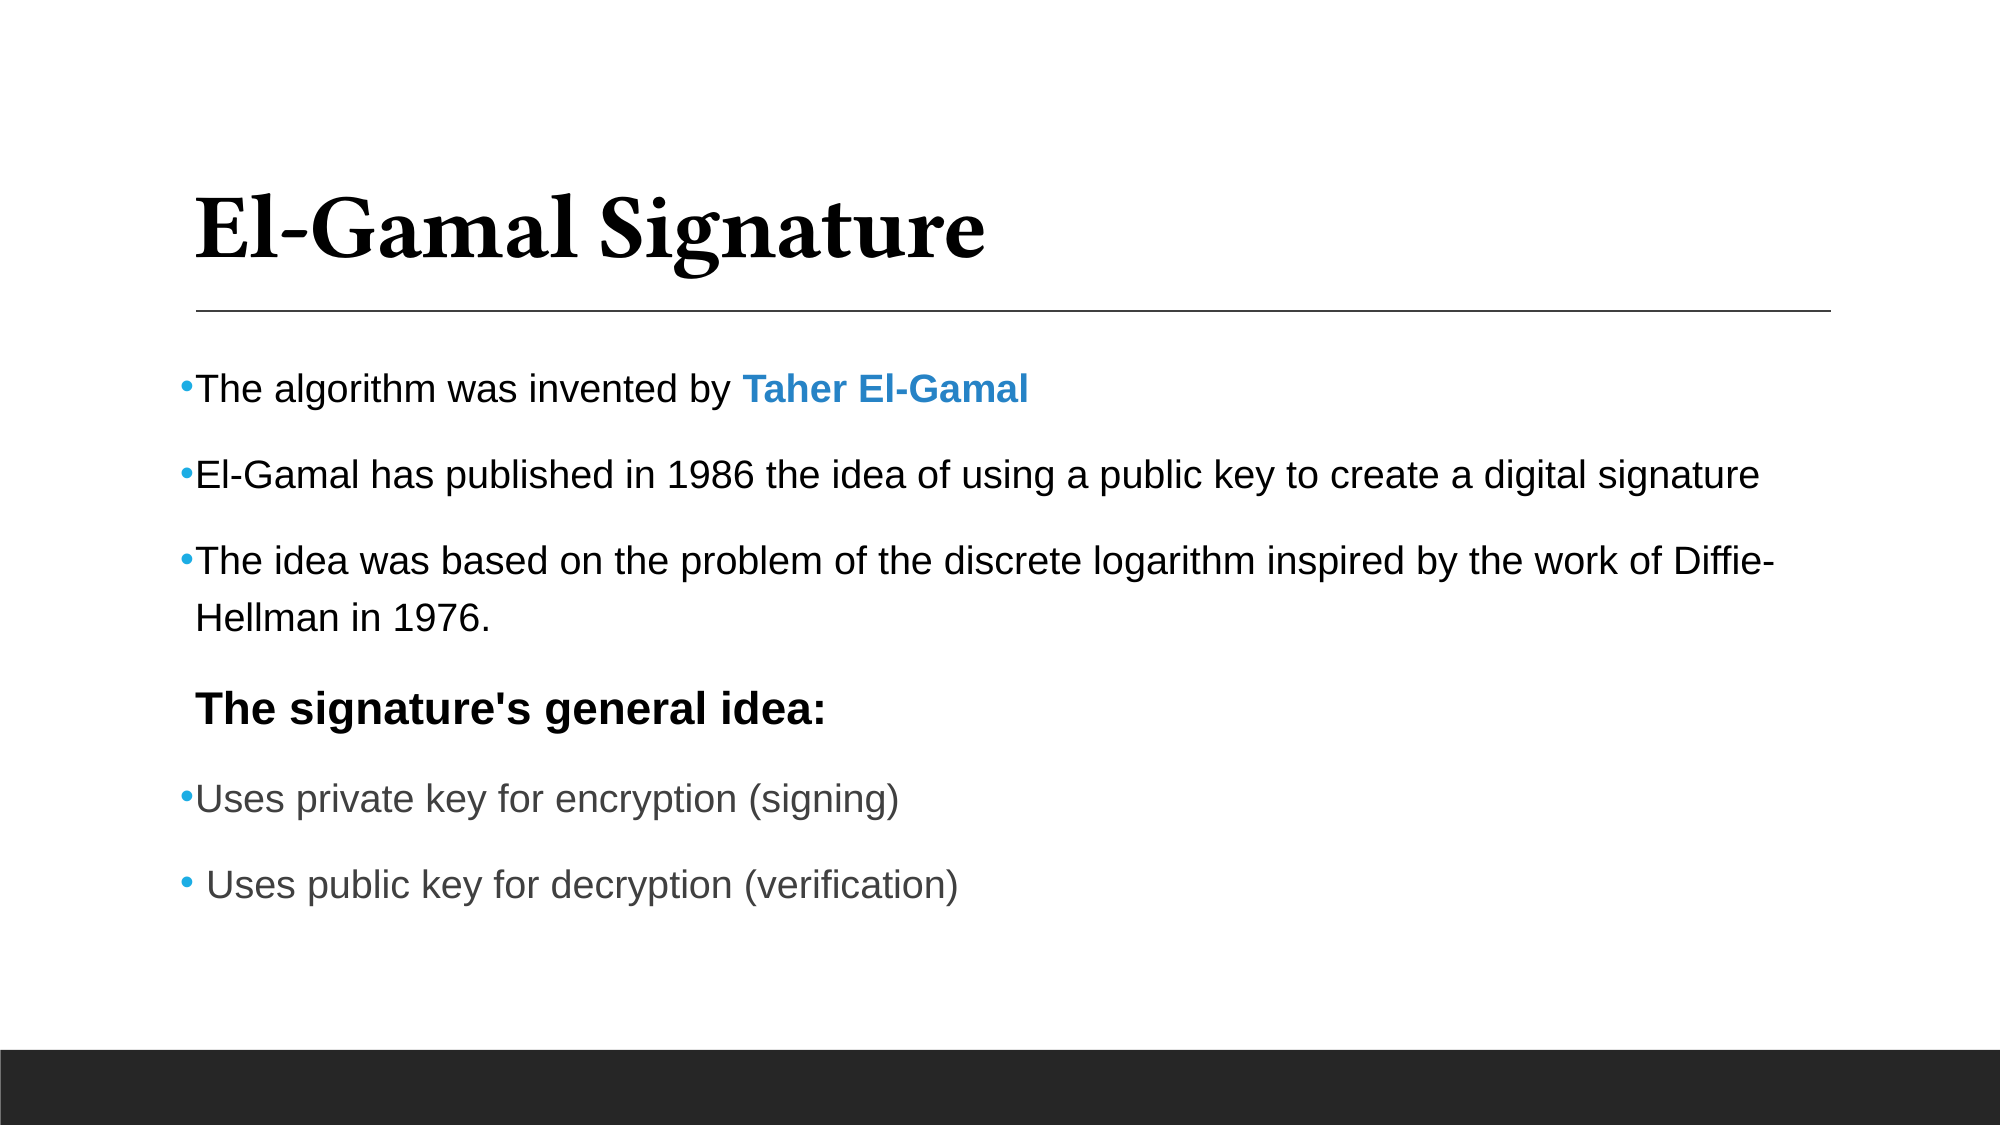

# El-Gamal Signature
The algorithm was invented by Taher El-Gamal
El-Gamal has published in 1986 the idea of using a public key to create a digital signature
The idea was based on the problem of the discrete logarithm inspired by the work of Diffie-Hellman in 1976.
The signature's general idea:
Uses private key for encryption (signing)
 Uses public key for decryption (verification)